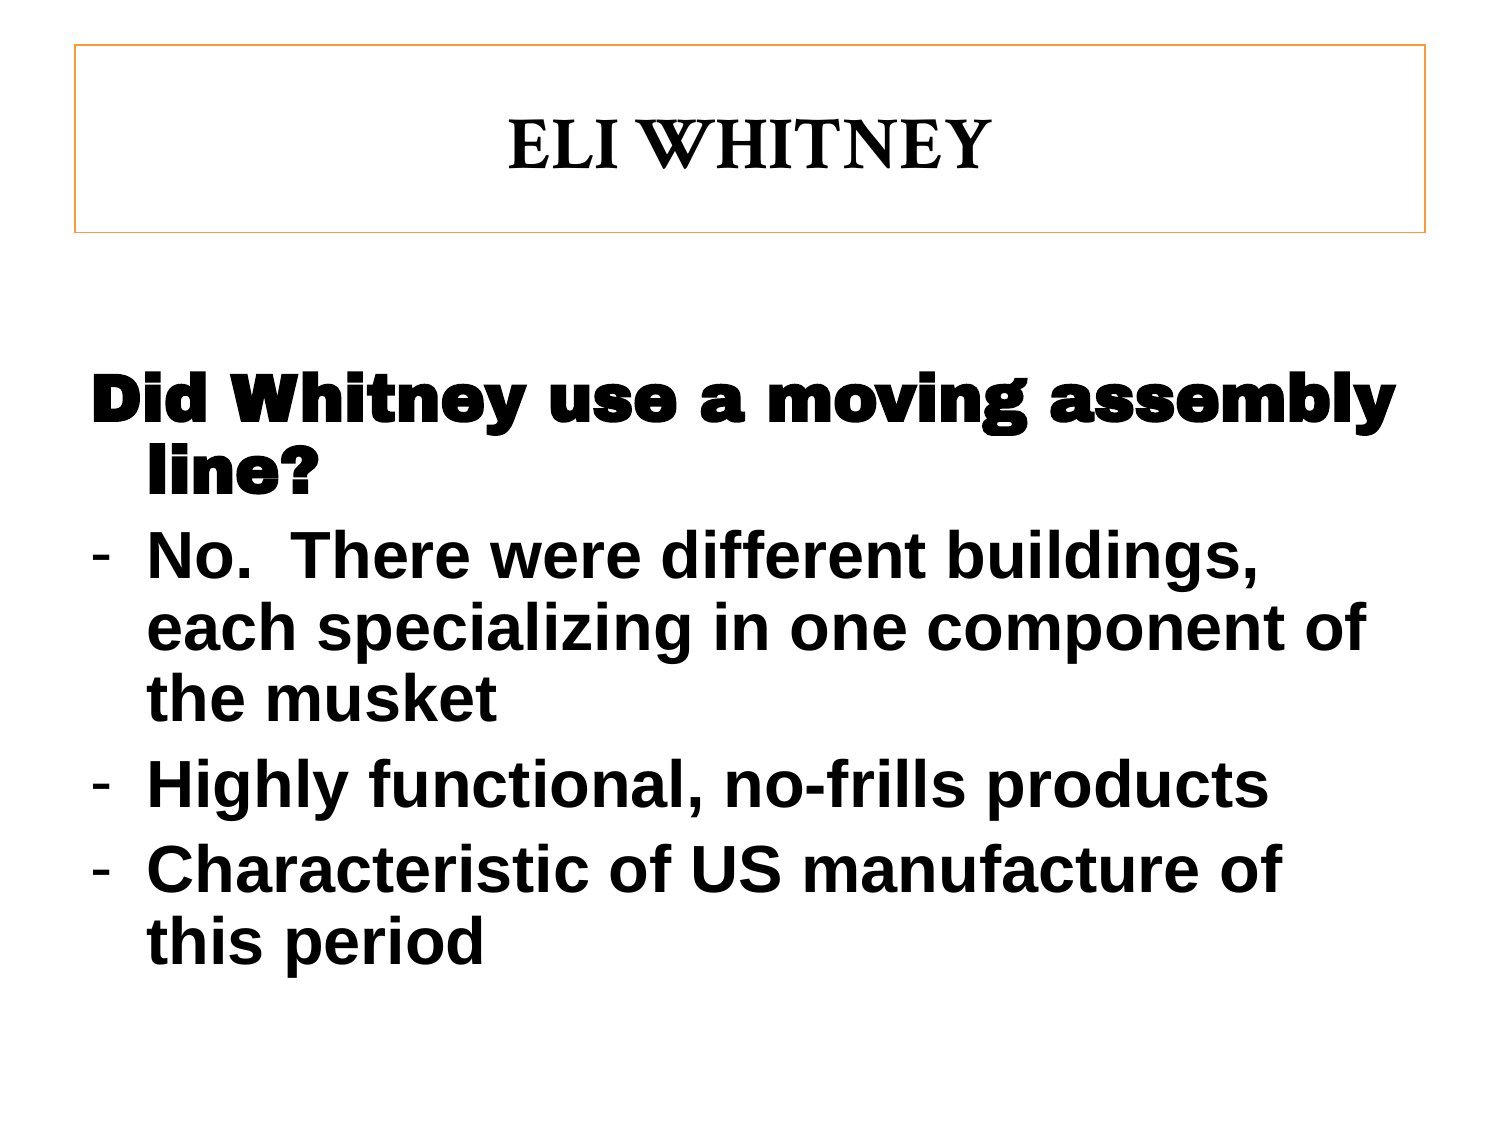

# ELI WHITNEY

Did Whitney use a moving assembly line?
No.  There were different buildings, each specializing in one component of the musket
Highly functional, no-frills products
Characteristic of US manufacture of this period